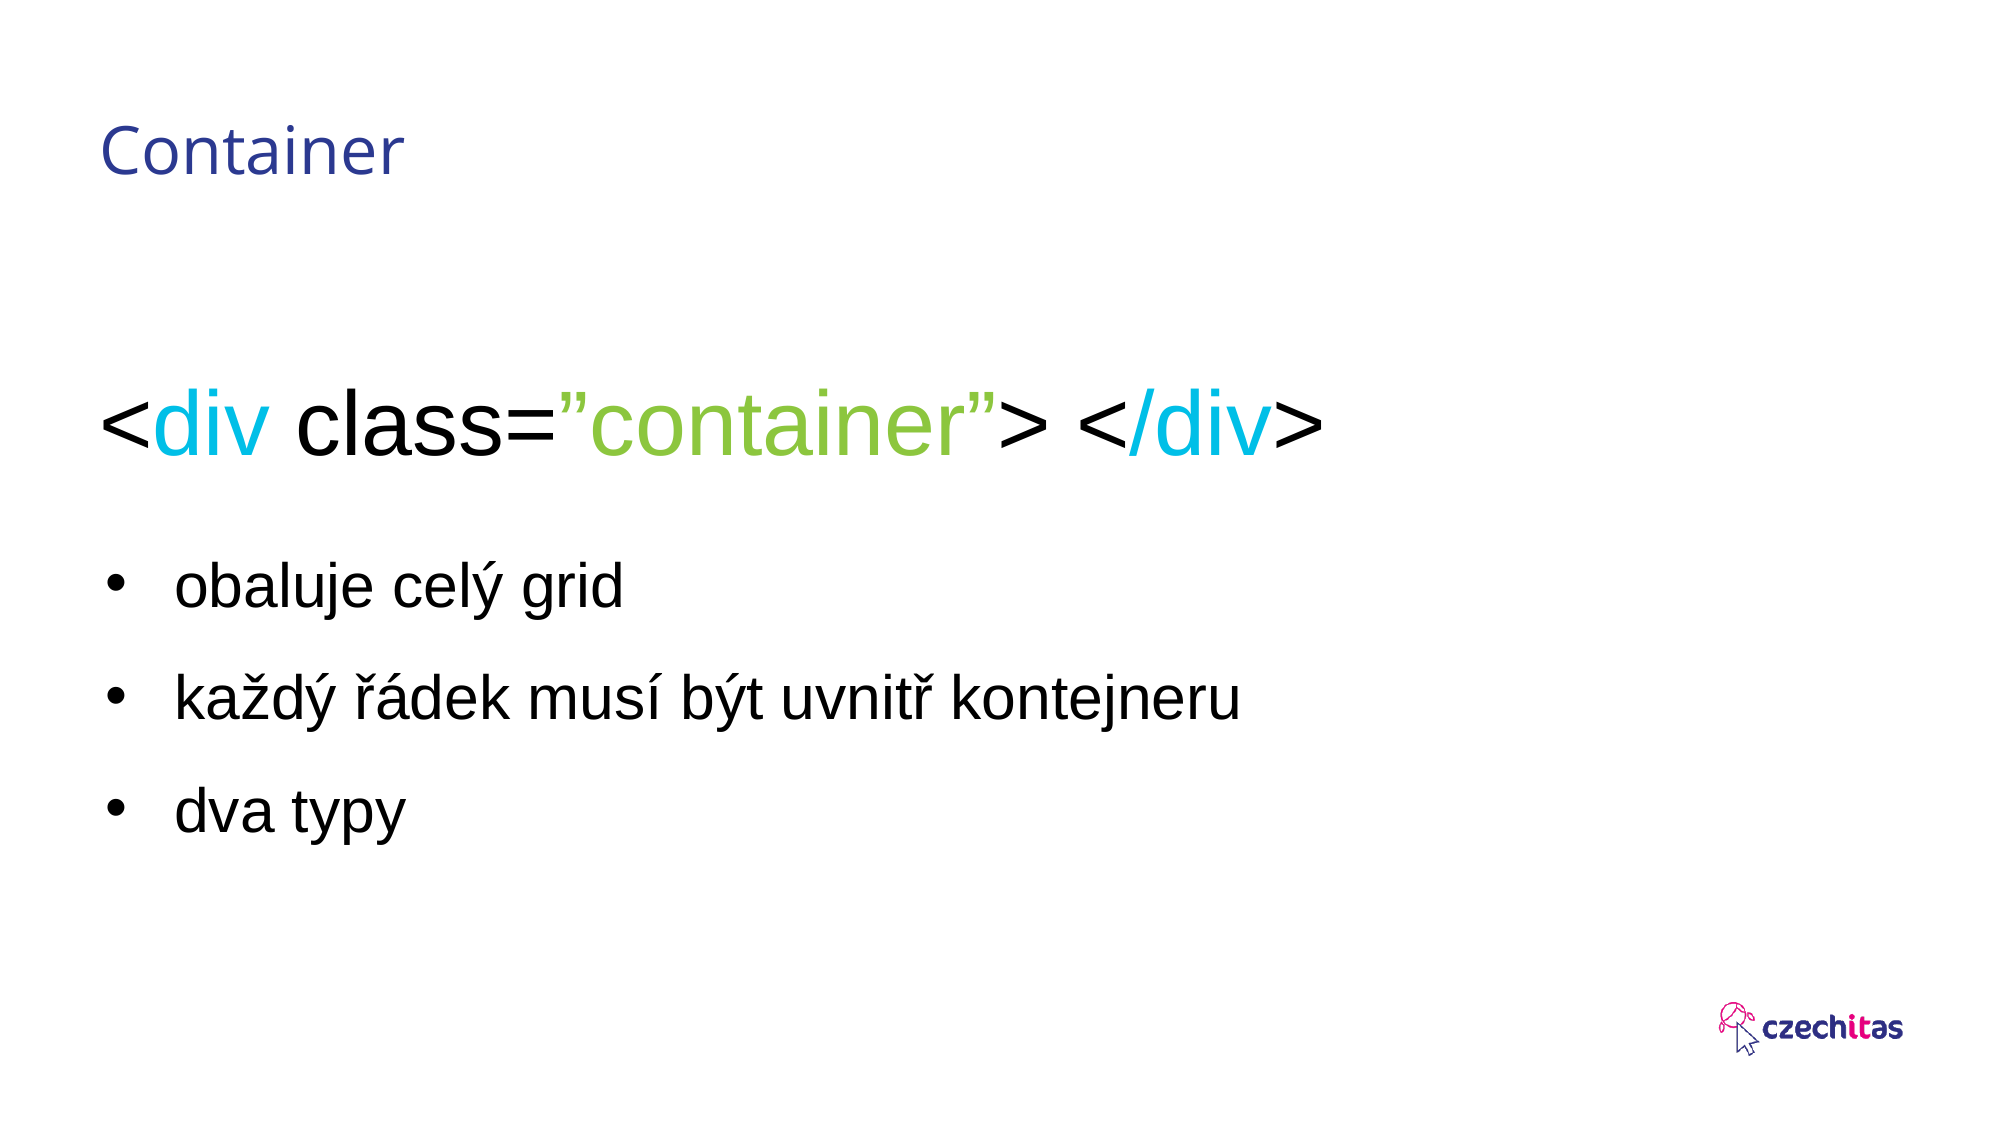

# Container
<div class=”container”> </div>
obaluje celý grid
každý řádek musí být uvnitř kontejneru
dva typy